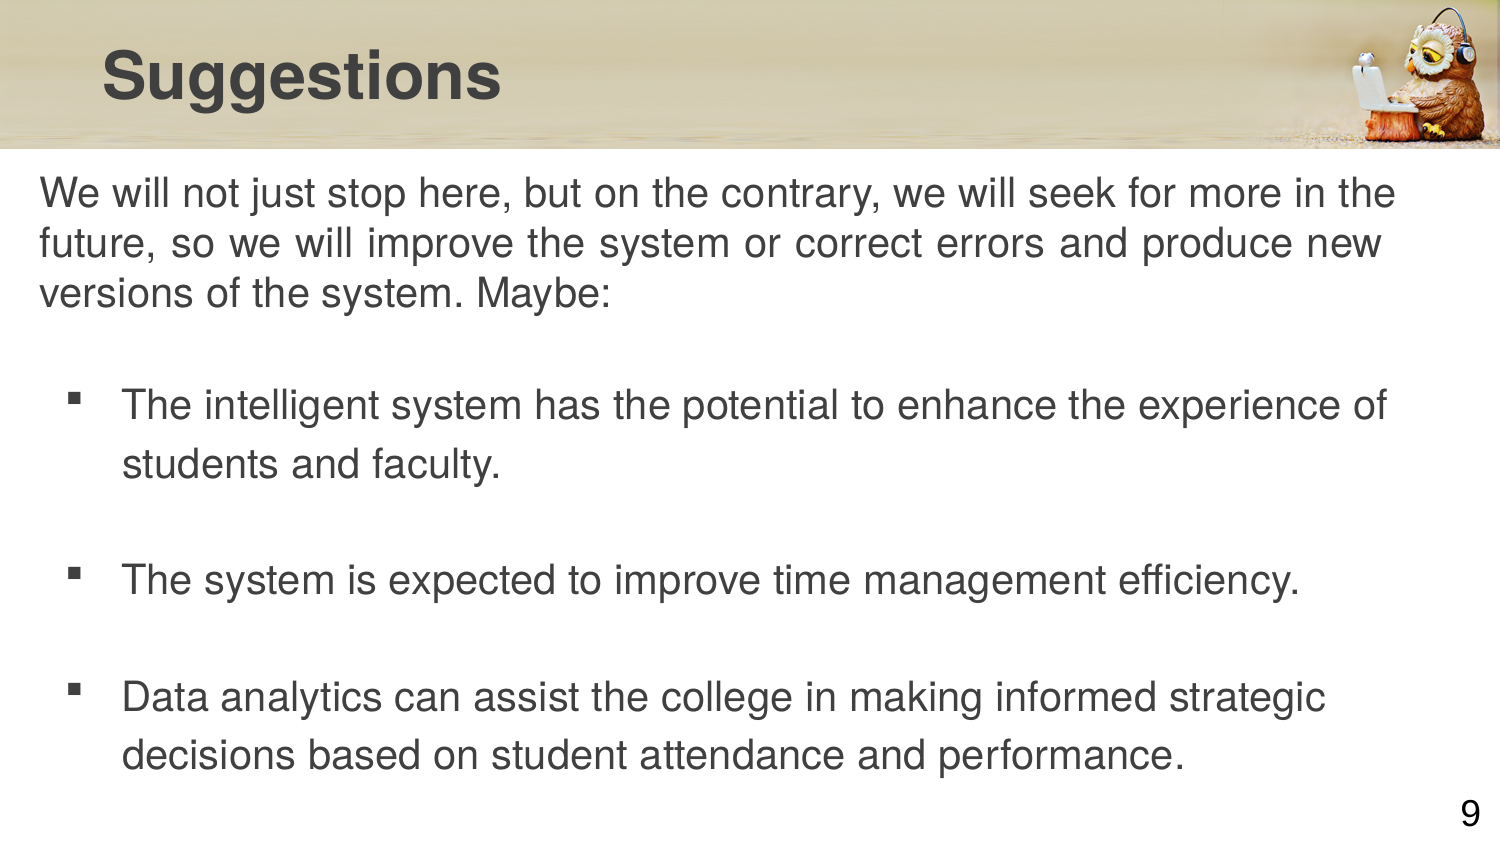

# Suggestions
We will not just stop here, but on the contrary, we will seek for more in the future, so we will improve the system or correct errors and produce new  versions of the system. Maybe:

The intelligent system has the potential to enhance the experience of
     students and faculty.

The system is expected to improve time management efficiency.

Data analytics can assist the college in making informed strategic
     decisions based on student attendance and performance.

.
9